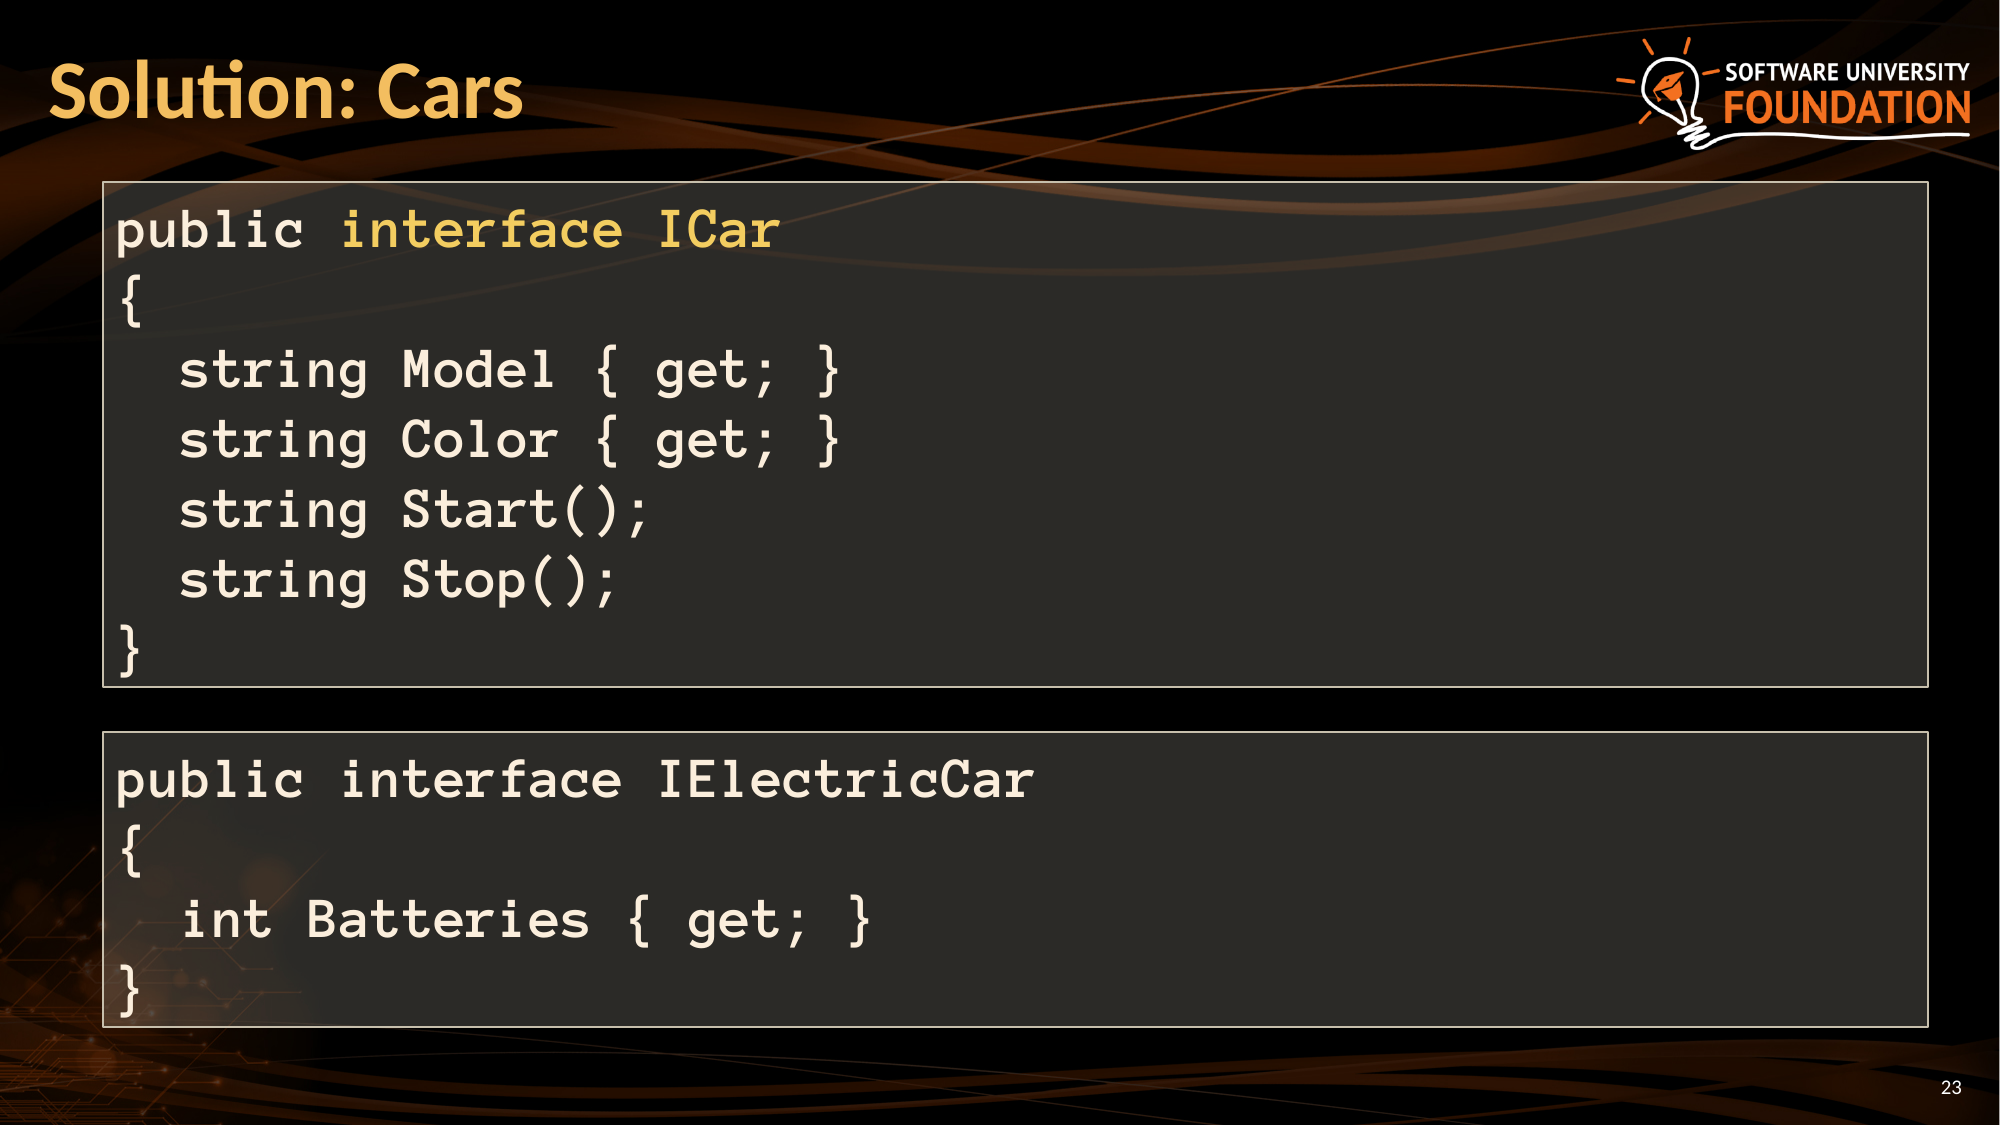

# Solution: Cars
public interface ICar
{
  string Model { get; }
  string Color { get; }
  string Start();
  string Stop();
}
public interface IElectricCar
{
  int Batteries { get; }
}
23